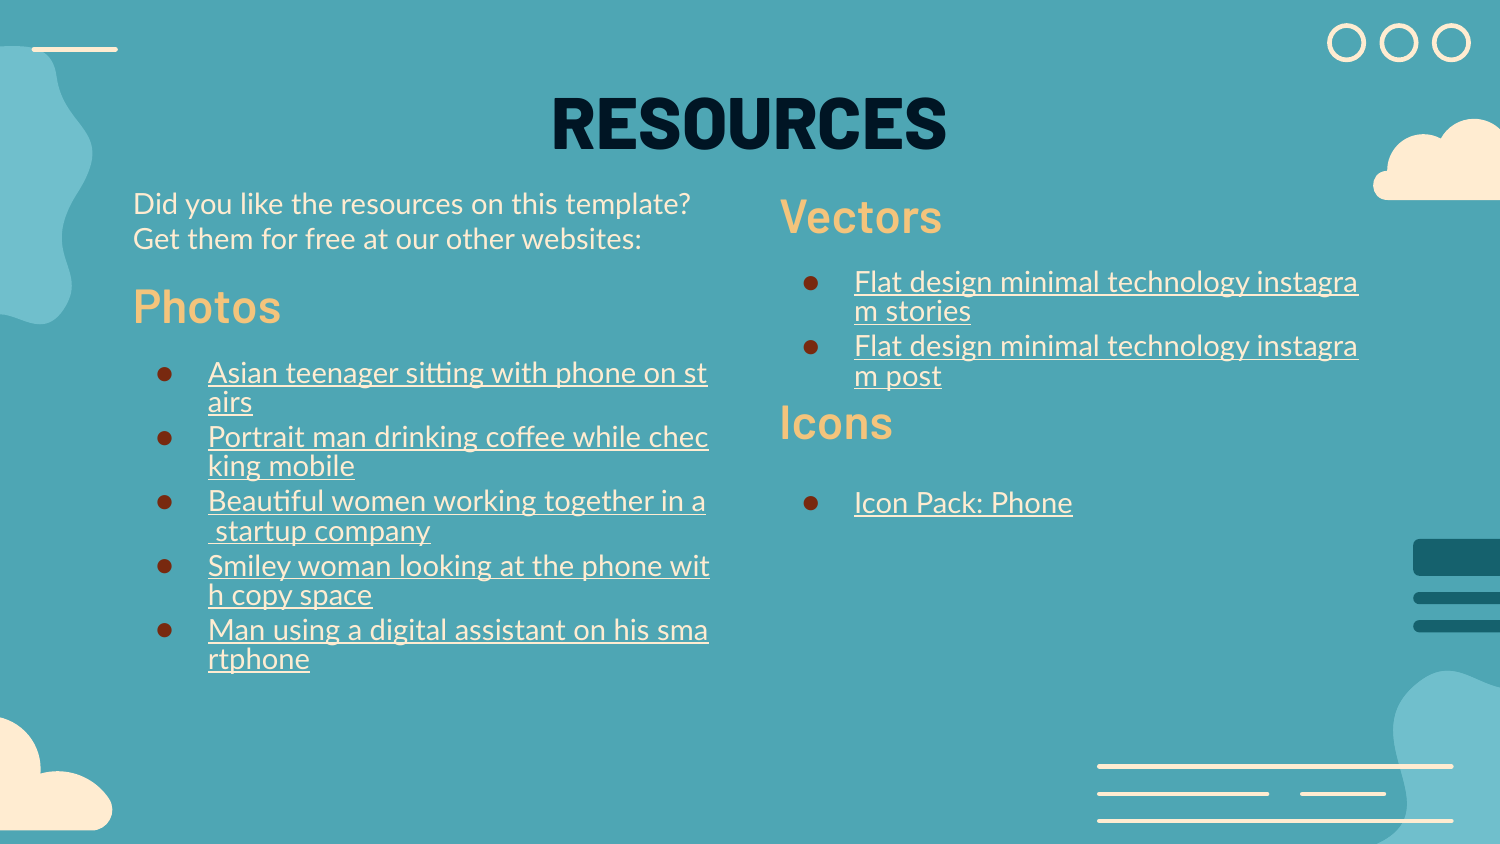

# RESOURCES
Did you like the resources on this template? Get them for free at our other websites:
Photos
Asian teenager sitting with phone on stairs
Portrait man drinking coffee while checking mobile
Beautiful women working together in a startup company
Smiley woman looking at the phone with copy space
Man using a digital assistant on his smartphone
Vectors
Flat design minimal technology instagram stories
Flat design minimal technology instagram post
Icons
Icon Pack: Phone